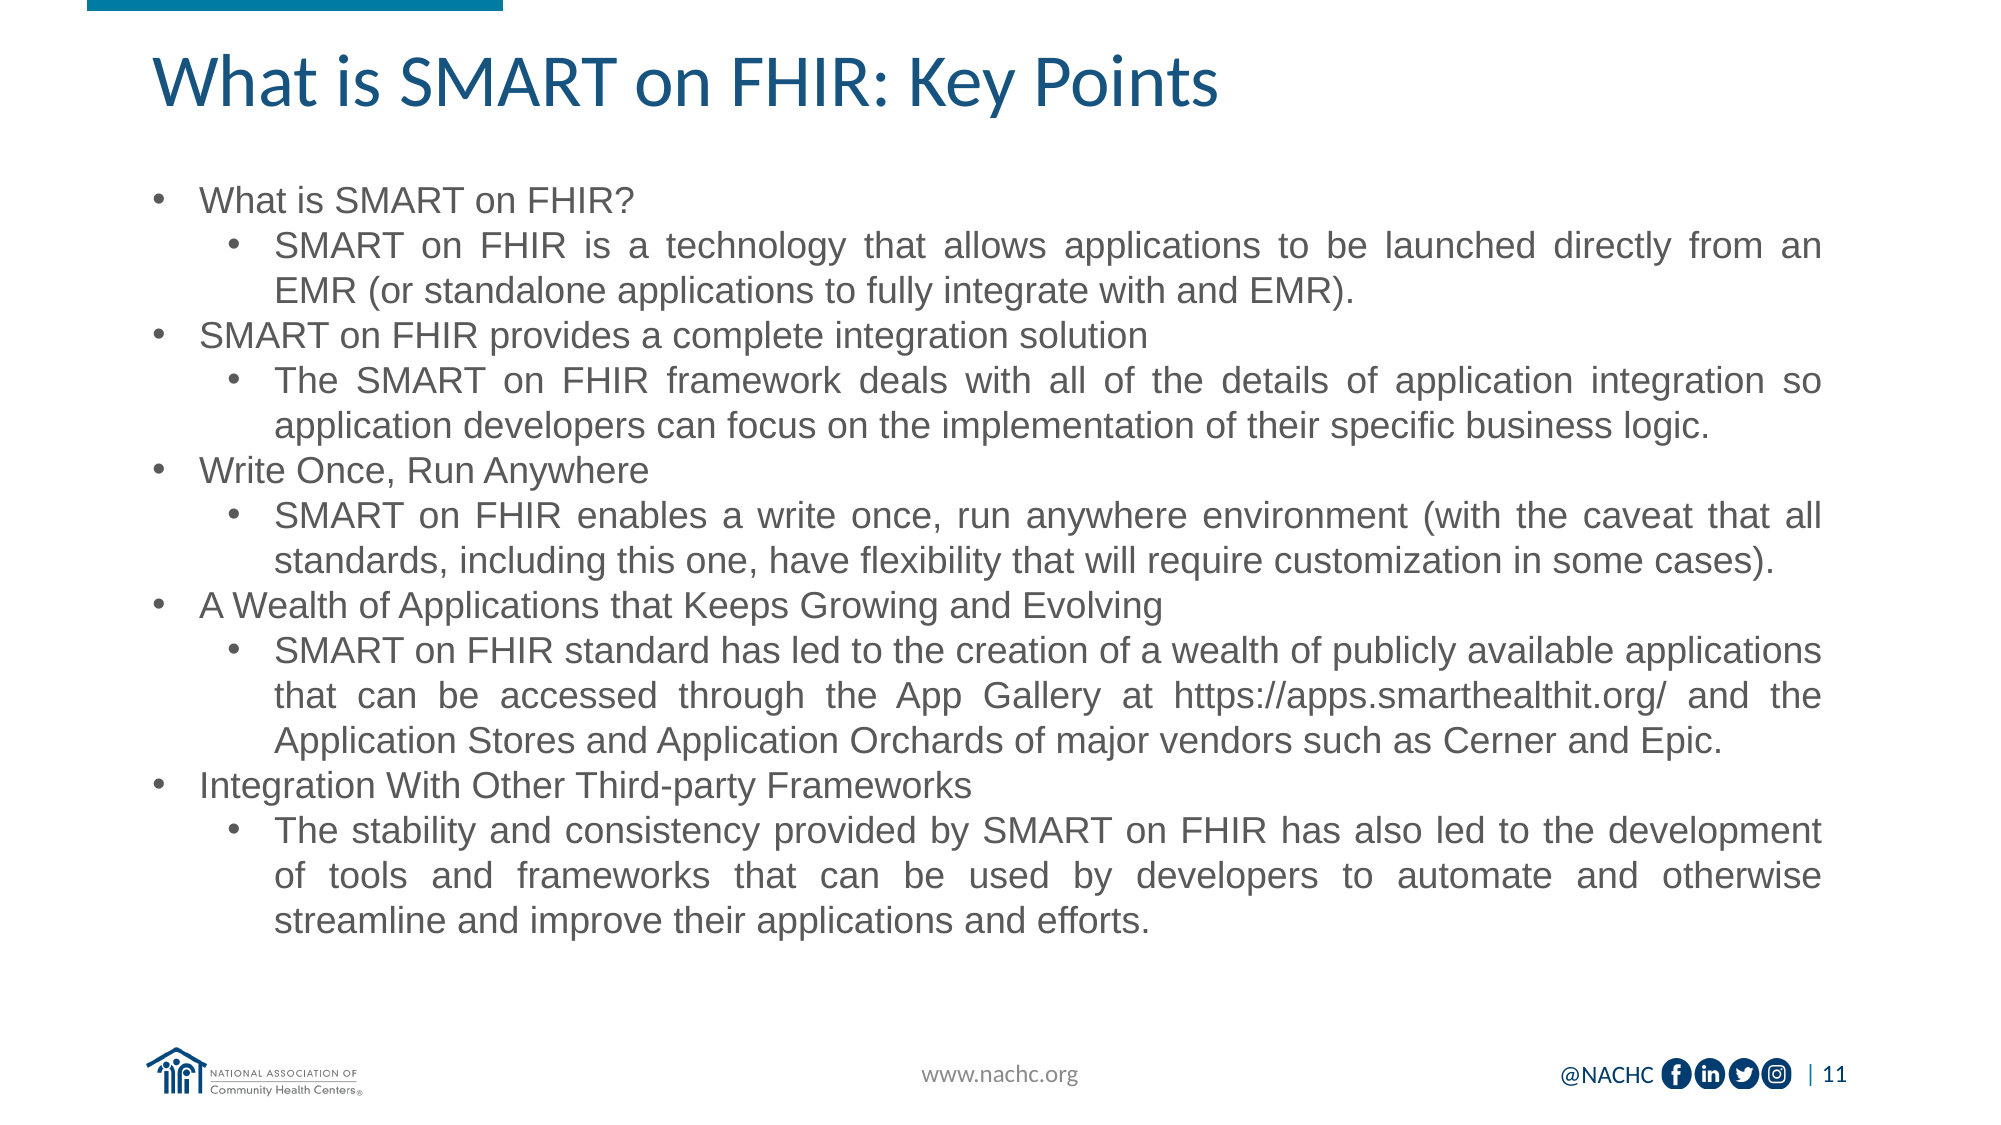

#
What is SMART on FHIR: Key Points
What is SMART on FHIR?
SMART on FHIR is a technology that allows applications to be launched directly from an EMR (or standalone applications to fully integrate with and EMR).
SMART on FHIR provides a complete integration solution
The SMART on FHIR framework deals with all of the details of application integration so application developers can focus on the implementation of their specific business logic.
Write Once, Run Anywhere
SMART on FHIR enables a write once, run anywhere environment (with the caveat that all standards, including this one, have flexibility that will require customization in some cases).
A Wealth of Applications that Keeps Growing and Evolving
SMART on FHIR standard has led to the creation of a wealth of publicly available applications that can be accessed through the App Gallery at https://apps.smarthealthit.org/ and the Application Stores and Application Orchards of major vendors such as Cerner and Epic.
Integration With Other Third-party Frameworks
The stability and consistency provided by SMART on FHIR has also led to the development of tools and frameworks that can be used by developers to automate and otherwise streamline and improve their applications and efforts.
www.nachc.org
| 11